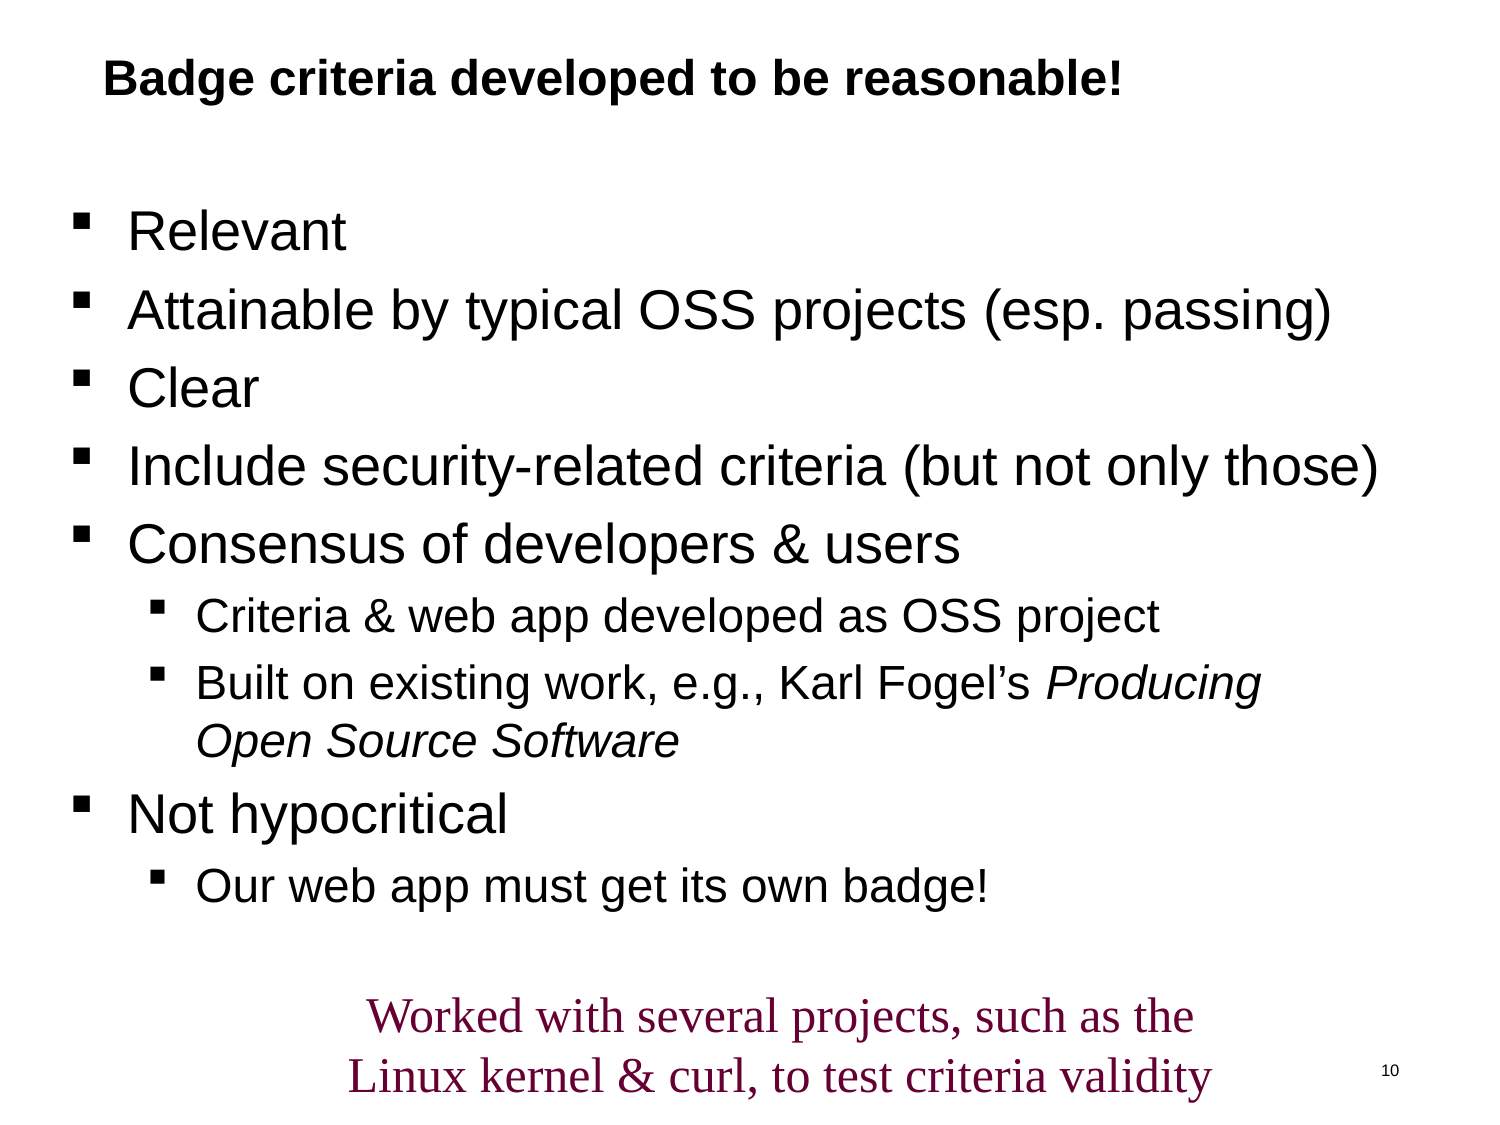

# Badge criteria developed to be reasonable!
Relevant
Attainable by typical OSS projects (esp. passing)
Clear
Include security-related criteria (but not only those)
Consensus of developers & users
Criteria & web app developed as OSS project
Built on existing work, e.g., Karl Fogel’s Producing Open Source Software
Not hypocritical
Our web app must get its own badge!
Worked with several projects, such as the
Linux kernel & curl, to test criteria validity
10